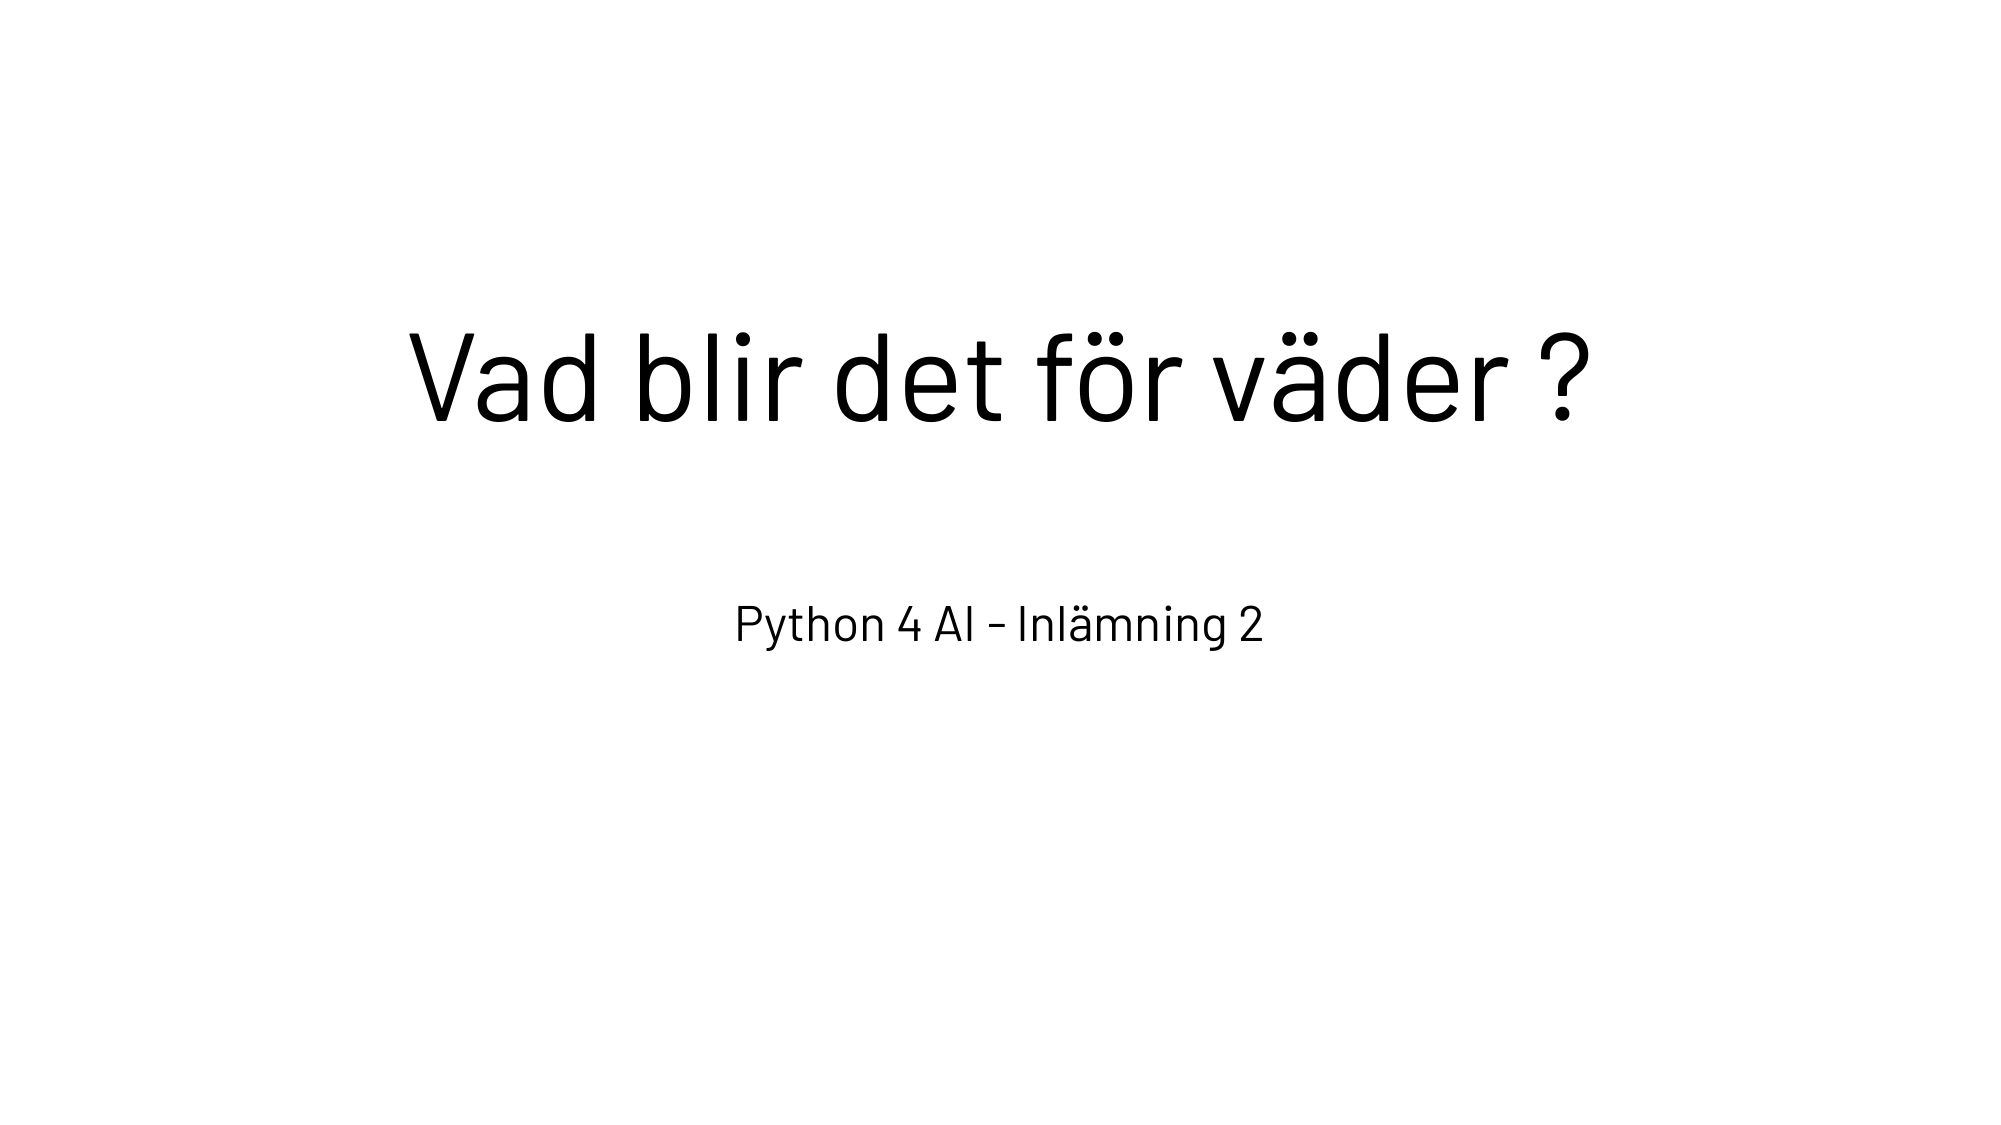

# Vad blir det för väder ?
Python 4 AI - Inlämning 2